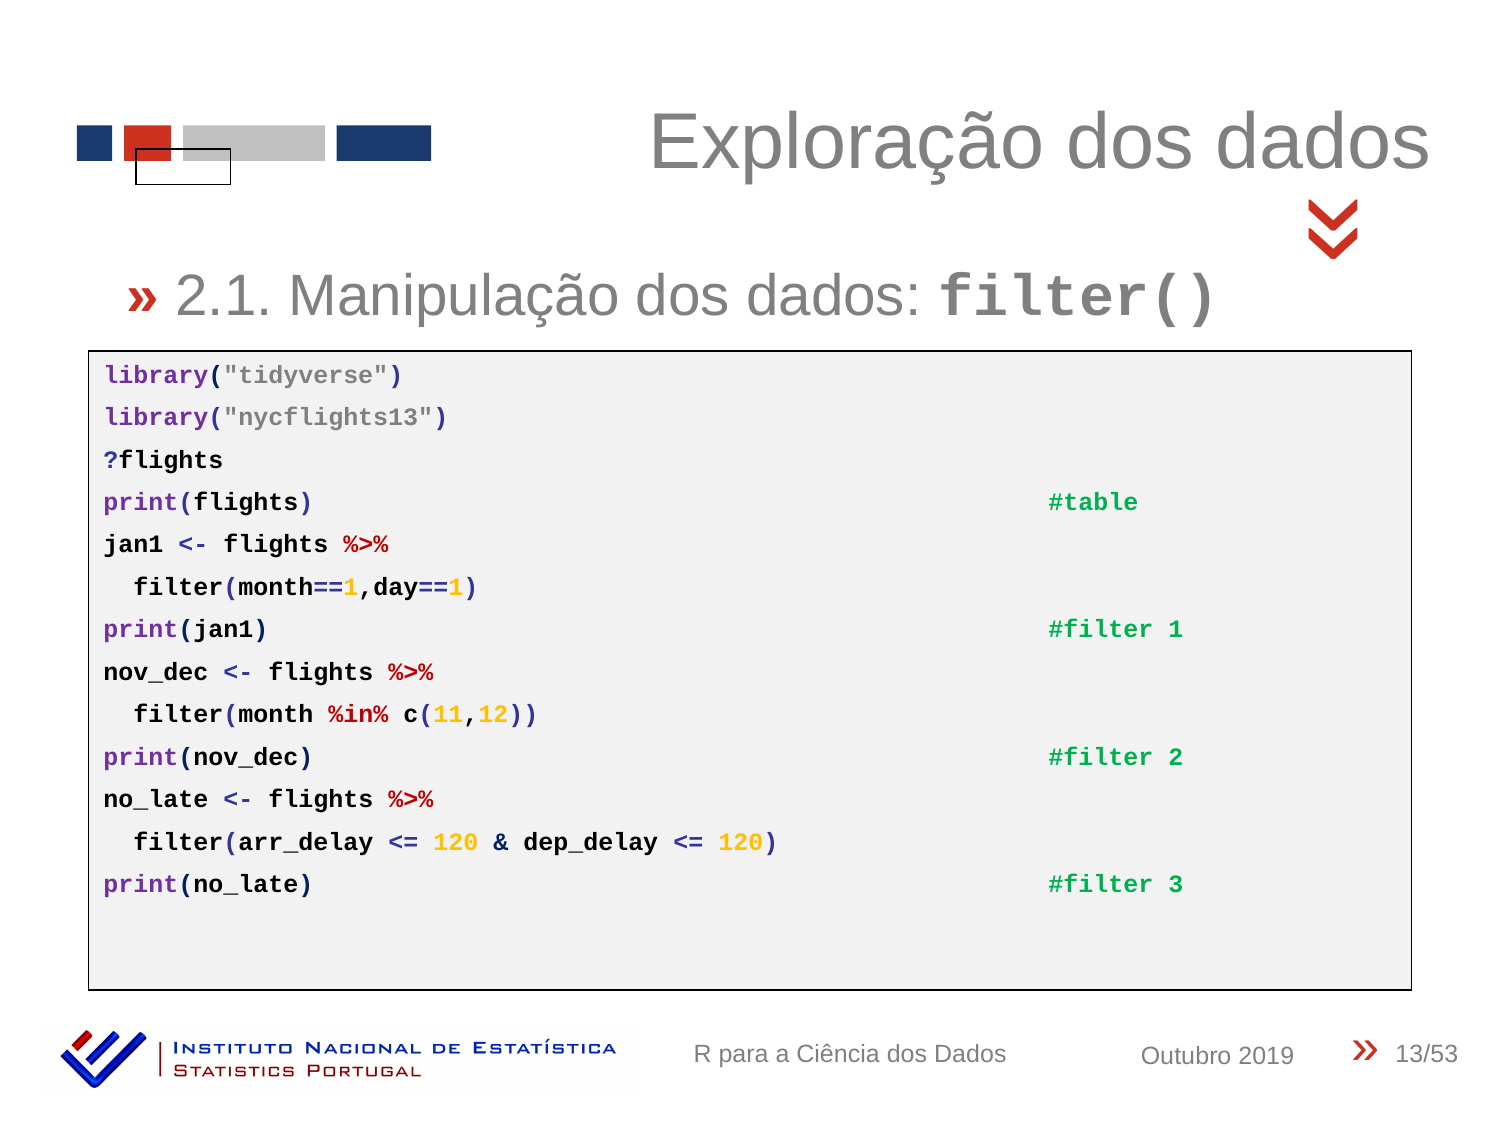

Exploração dos dados
«
» 2.1. Manipulação dos dados: filter()
library("tidyverse")
library("nycflights13")
?flights
print(flights)                                                 #table
jan1 <- flights %>%
  filter(month==1,day==1)
print(jan1)                                                    #filter 1
nov_dec <- flights %>%
  filter(month %in% c(11,12))
print(nov_dec)                                                 #filter 2
no_late <- flights %>%
  filter(arr_delay <= 120 & dep_delay <= 120)
print(no_late)                                                 #filter 3

13